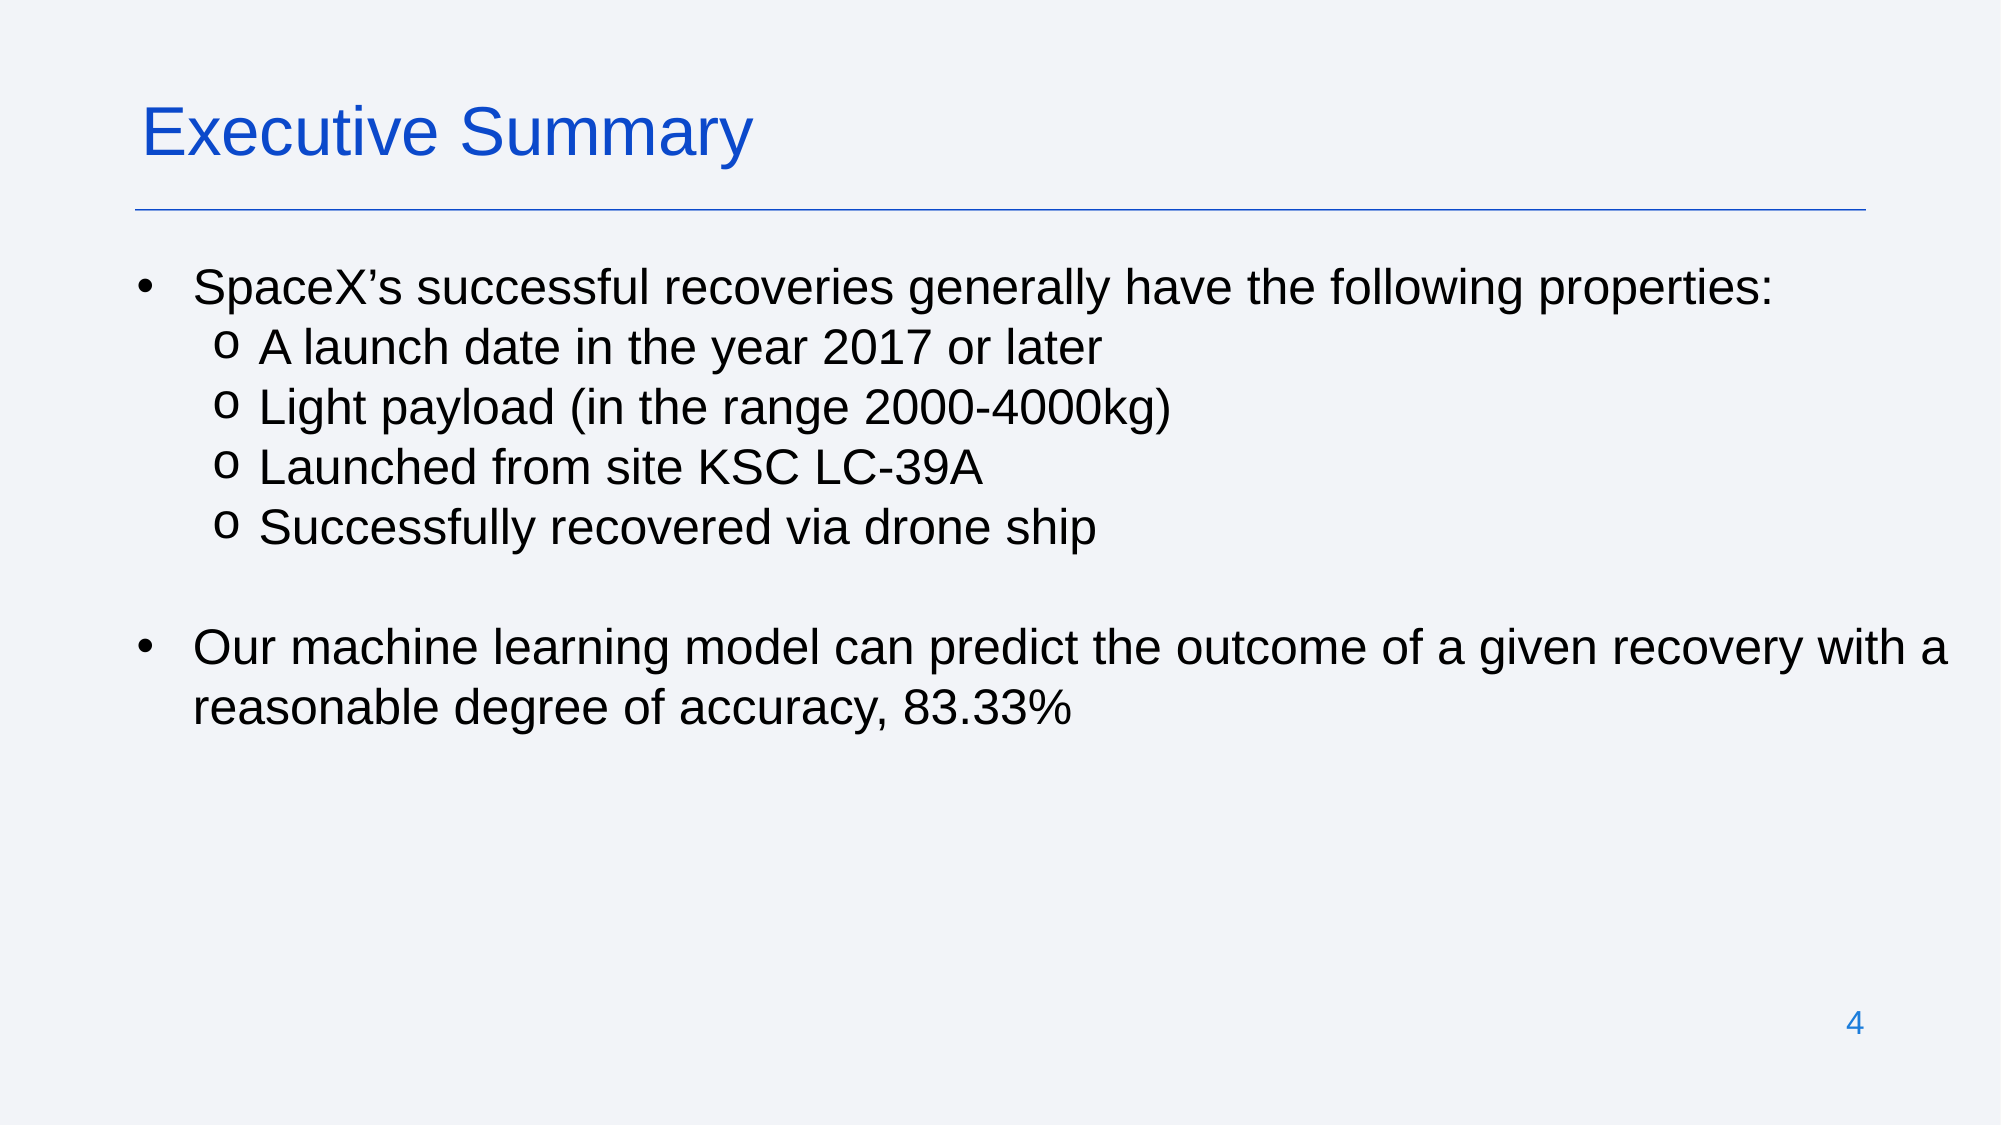

Executive Summary
SpaceX’s successful recoveries generally have the following properties:
A launch date in the year 2017 or later
Light payload (in the range 2000-4000kg)
Launched from site KSC LC-39A
Successfully recovered via drone ship

Our machine learning model can predict the outcome of a given recovery with a reasonable degree of accuracy, 83.33%
4